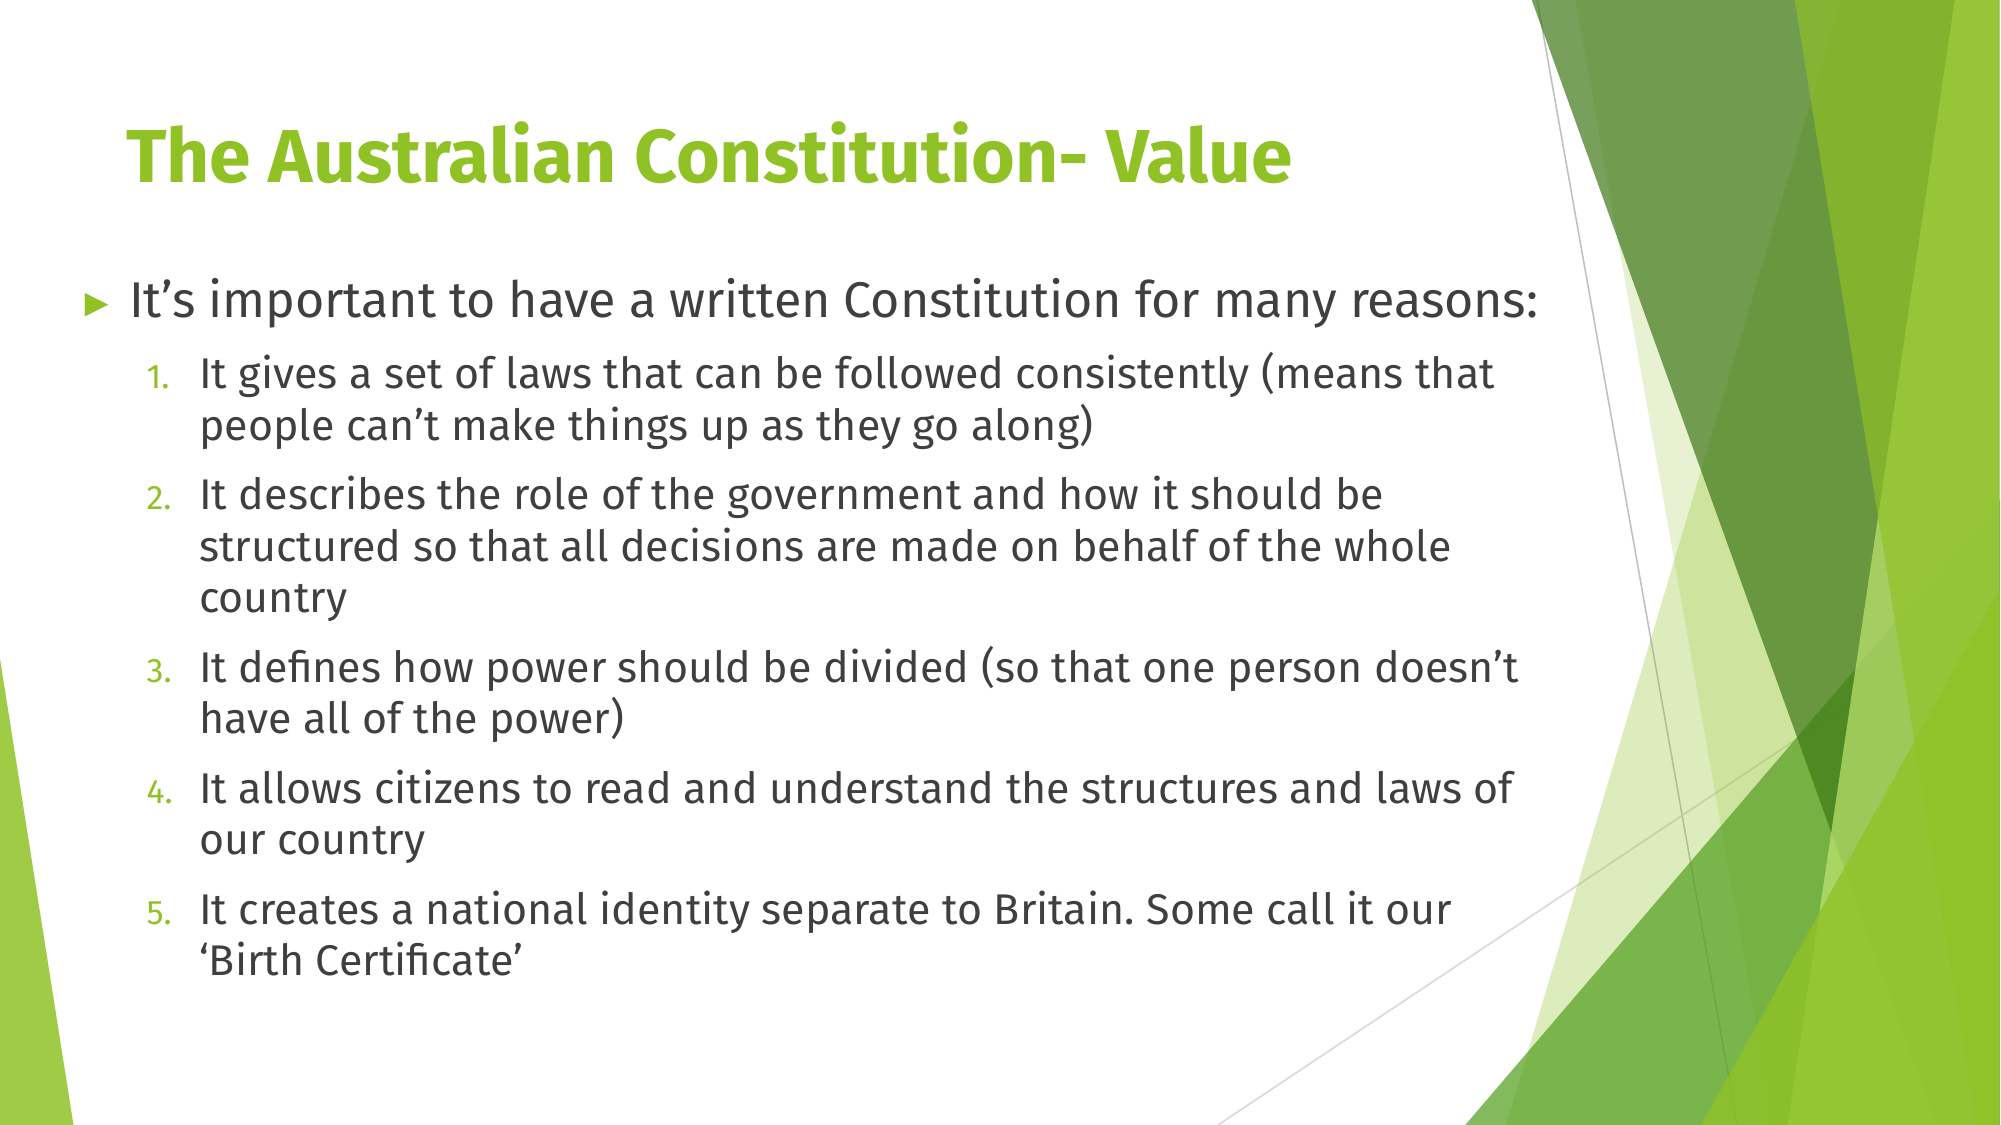

# The Australian Constitution- Value
It’s important to have a written Constitution for many reasons:
It gives a set of laws that can be followed consistently (means that people can’t make things up as they go along)
It describes the role of the government and how it should be structured so that all decisions are made on behalf of the whole country
It defines how power should be divided (so that one person doesn’t have all of the power)
It allows citizens to read and understand the structures and laws of our country
It creates a national identity separate to Britain. Some call it our ‘Birth Certificate’